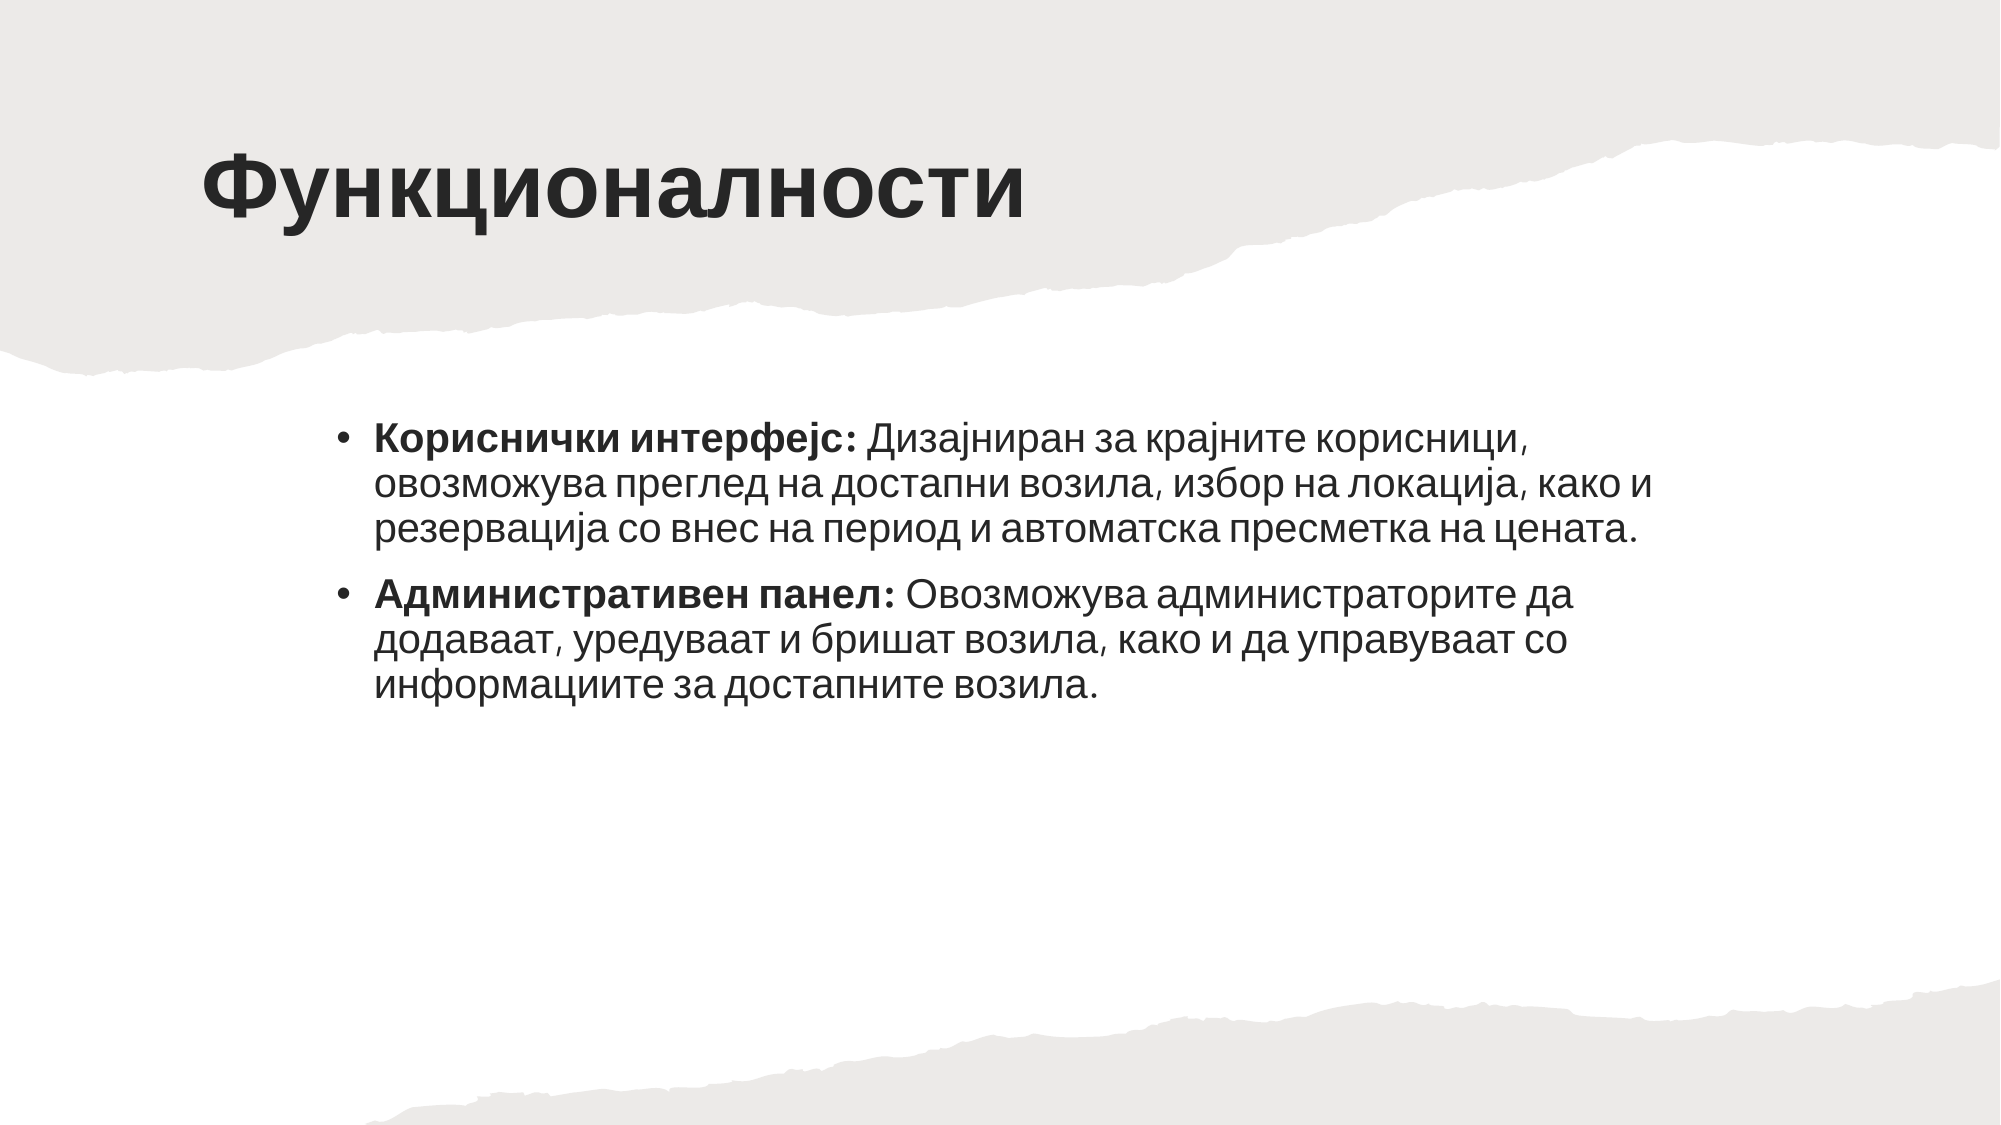

# Функционалности
Кориснички интерфејс: Дизајниран за крајните корисници, овозможува преглед на достапни возила, избор на локација, како и резервација со внес на период и автоматска пресметка на цената.
Административен панел: Овозможува администраторите да додаваат, уредуваат и бришат возила, како и да управуваат со информациите за достапните возила.